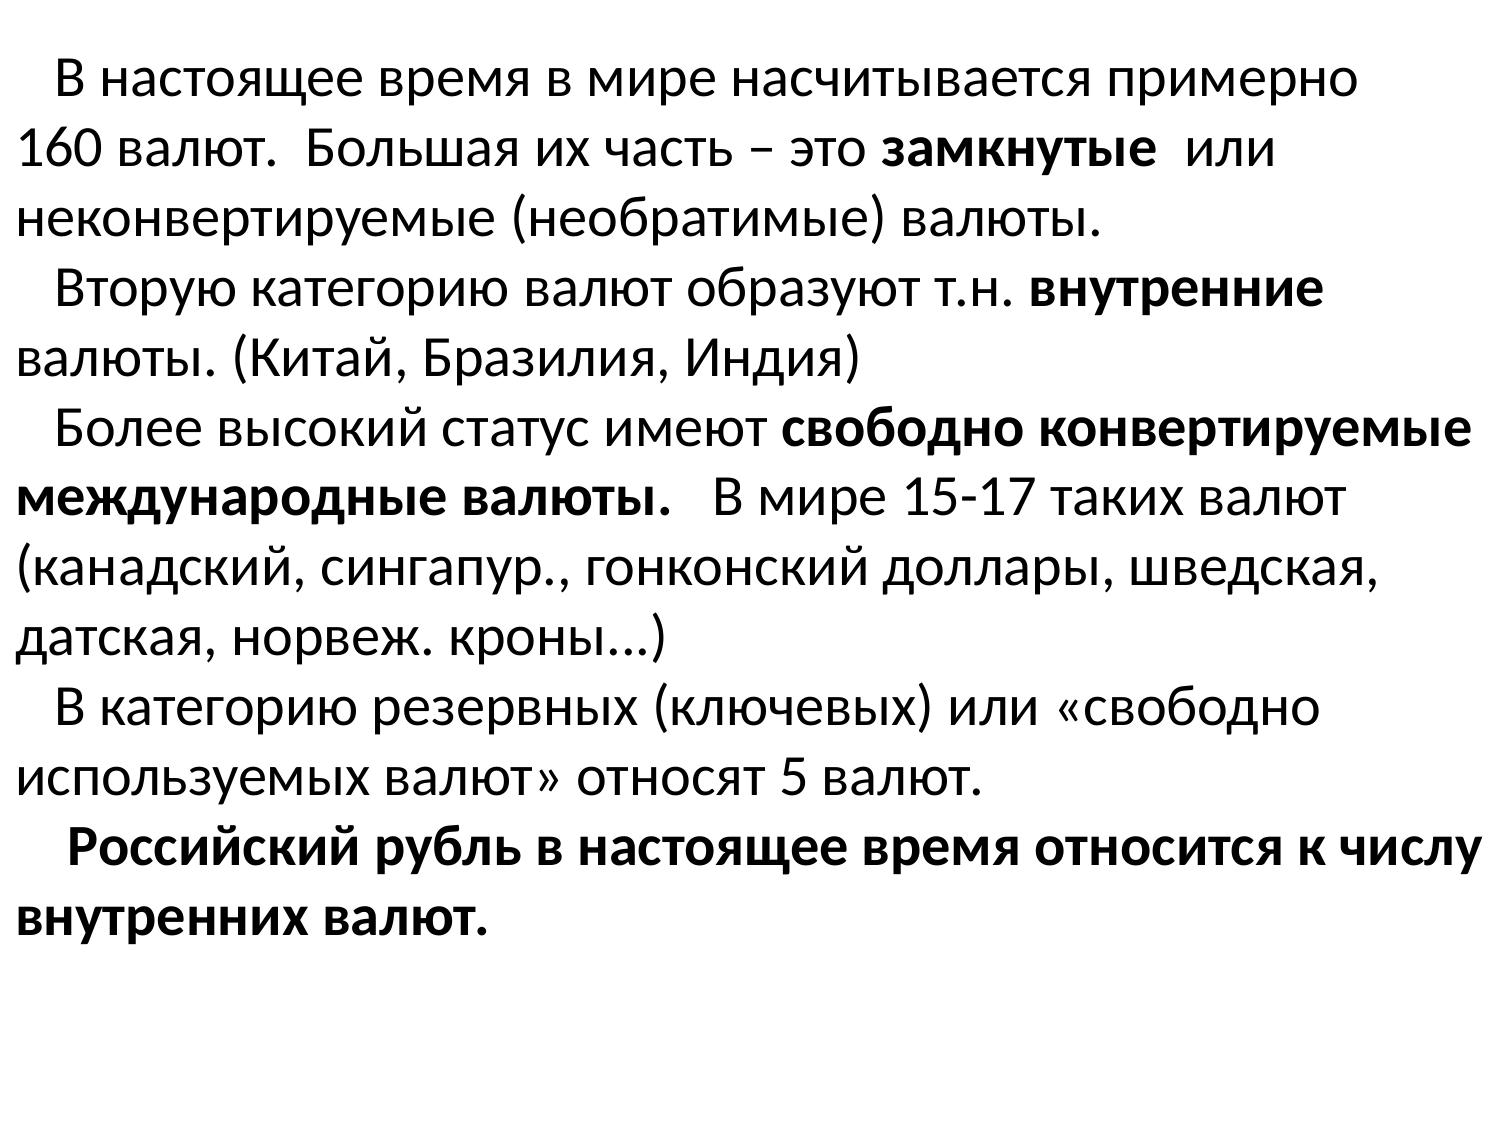

# В настоящее время в мире насчитывается примерно 160 валют.  Большая их часть – это замкнутые  или неконвертируемые (необратимые) валюты. Вторую категорию валют образуют т.н. внутренние валюты. (Китай, Бразилия, Индия) Более высокий статус имеют свободно конвертируемые международные валюты.   В мире 15-17 таких валют (канадский, сингапур., гонконский доллары, шведская, датская, норвеж. кроны...) В категорию резервных (ключевых) или «свободно используемых валют» относят 5 валют. Российский рубль в настоящее время относится к числу внутренних валют.